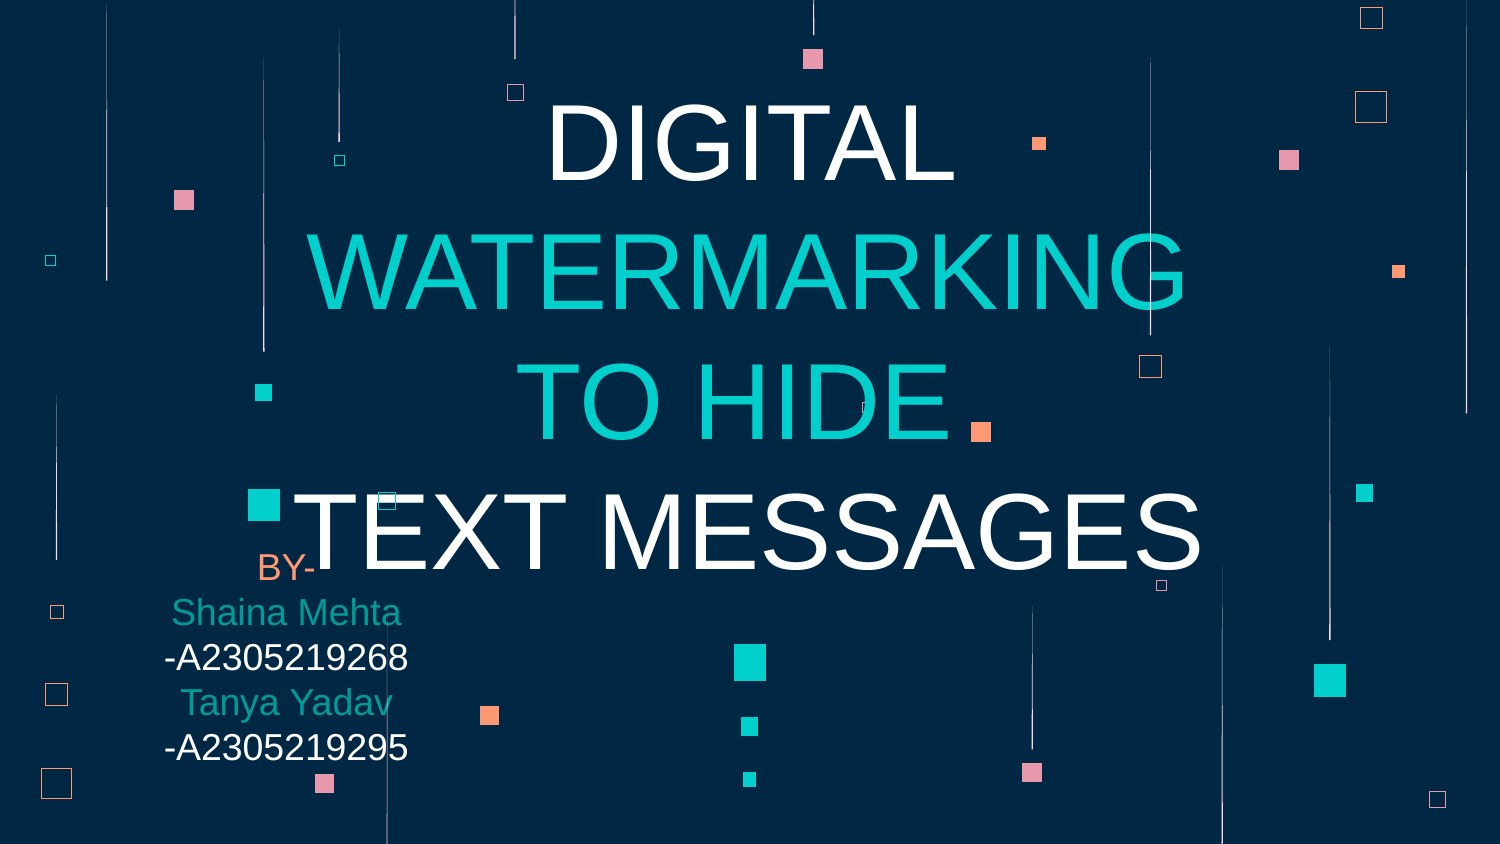

# DIGITAL WATERMARKING TO HIDE TEXT MESSAGES

BY-
Shaina Mehta
-A2305219268
Tanya Yadav
-A2305219295